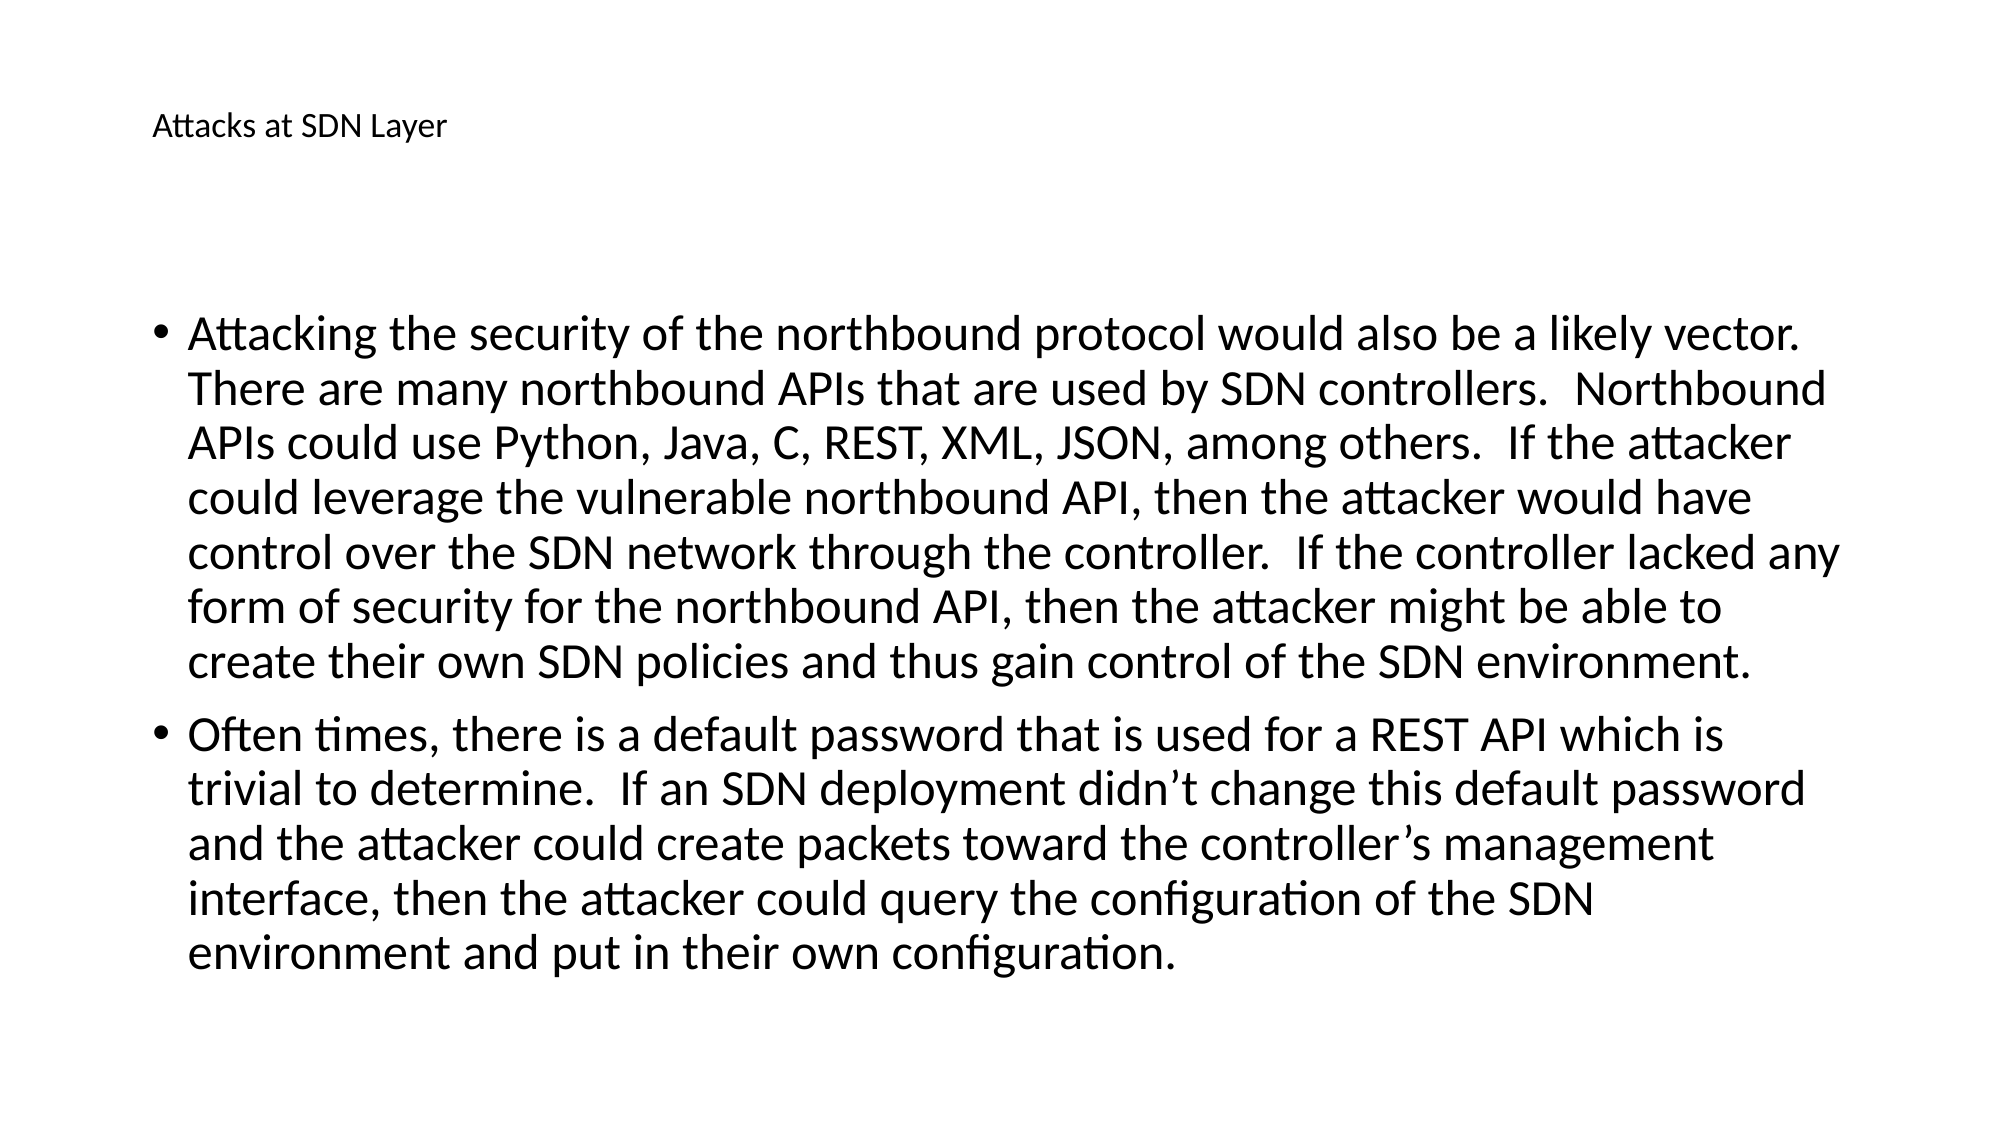

# Attacks at SDN Layer
Attacking the security of the northbound protocol would also be a likely vector.  There are many northbound APIs that are used by SDN controllers.  Northbound APIs could use Python, Java, C, REST, XML, JSON, among others.  If the attacker could leverage the vulnerable northbound API, then the attacker would have control over the SDN network through the controller.  If the controller lacked any form of security for the northbound API, then the attacker might be able to create their own SDN policies and thus gain control of the SDN environment.
Often times, there is a default password that is used for a REST API which is trivial to determine.  If an SDN deployment didn’t change this default password and the attacker could create packets toward the controller’s management interface, then the attacker could query the configuration of the SDN environment and put in their own configuration.